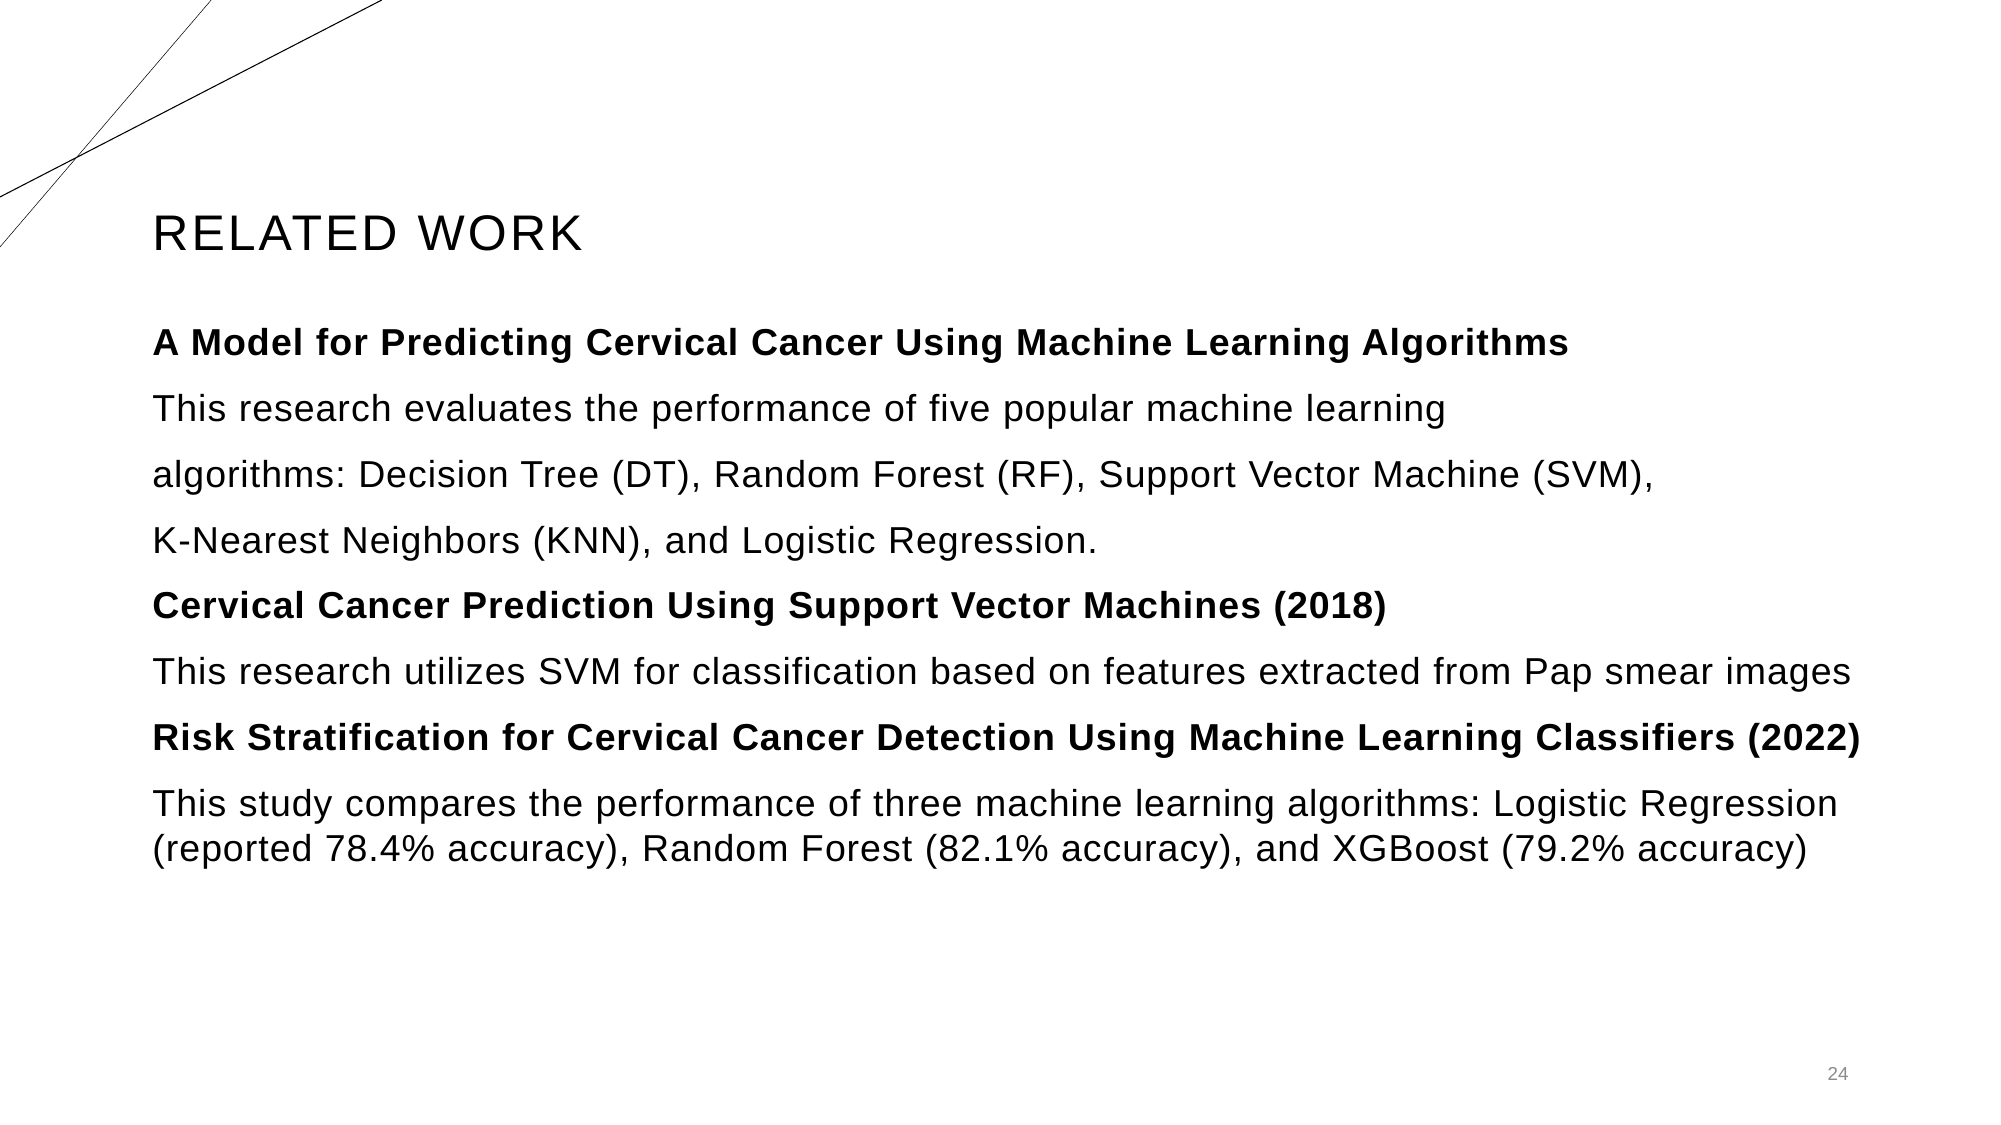

# RELATED WORK
A Model for Predicting Cervical Cancer Using Machine Learning Algorithms
This research evaluates the performance of five popular machine learning
algorithms: Decision Tree (DT), Random Forest (RF), Support Vector Machine (SVM),
K-Nearest Neighbors (KNN), and Logistic Regression.
Cervical Cancer Prediction Using Support Vector Machines (2018)
This research utilizes SVM for classification based on features extracted from Pap smear images
Risk Stratification for Cervical Cancer Detection Using Machine Learning Classifiers (2022)
This study compares the performance of three machine learning algorithms: Logistic Regression (reported 78.4% accuracy), Random Forest (82.1% accuracy), and XGBoost (79.2% accuracy)
24